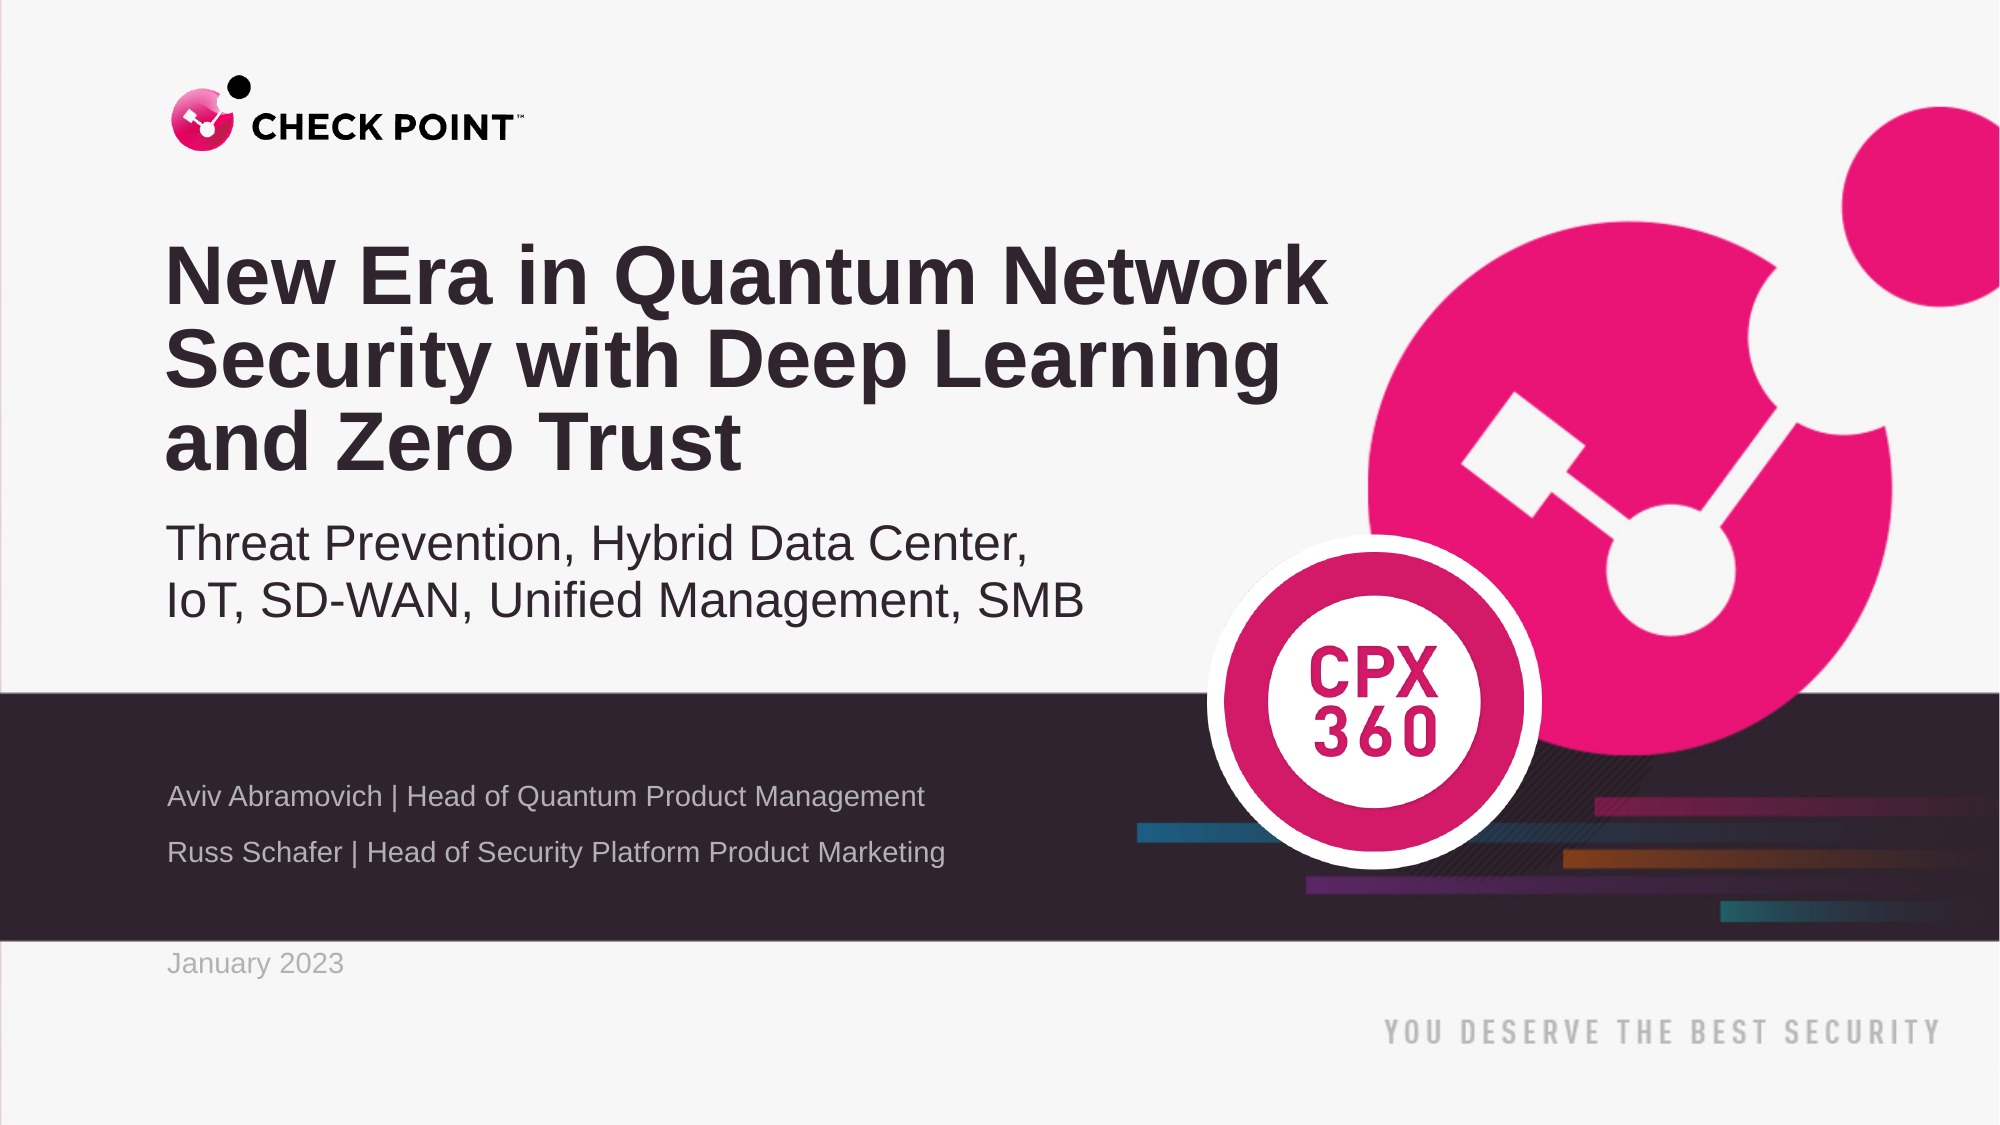

New Era in Quantum Network Security with Deep Learning and Zero Trust

Threat Prevention, Hybrid Data Center,
IoT, SD-WAN, Unified Management, SMB
Aviv Abramovich | Head of Quantum Product Management
Russ Schafer | Head of Security Platform Product Marketing
January 2023
 [Internal Use] for Check Point employees​